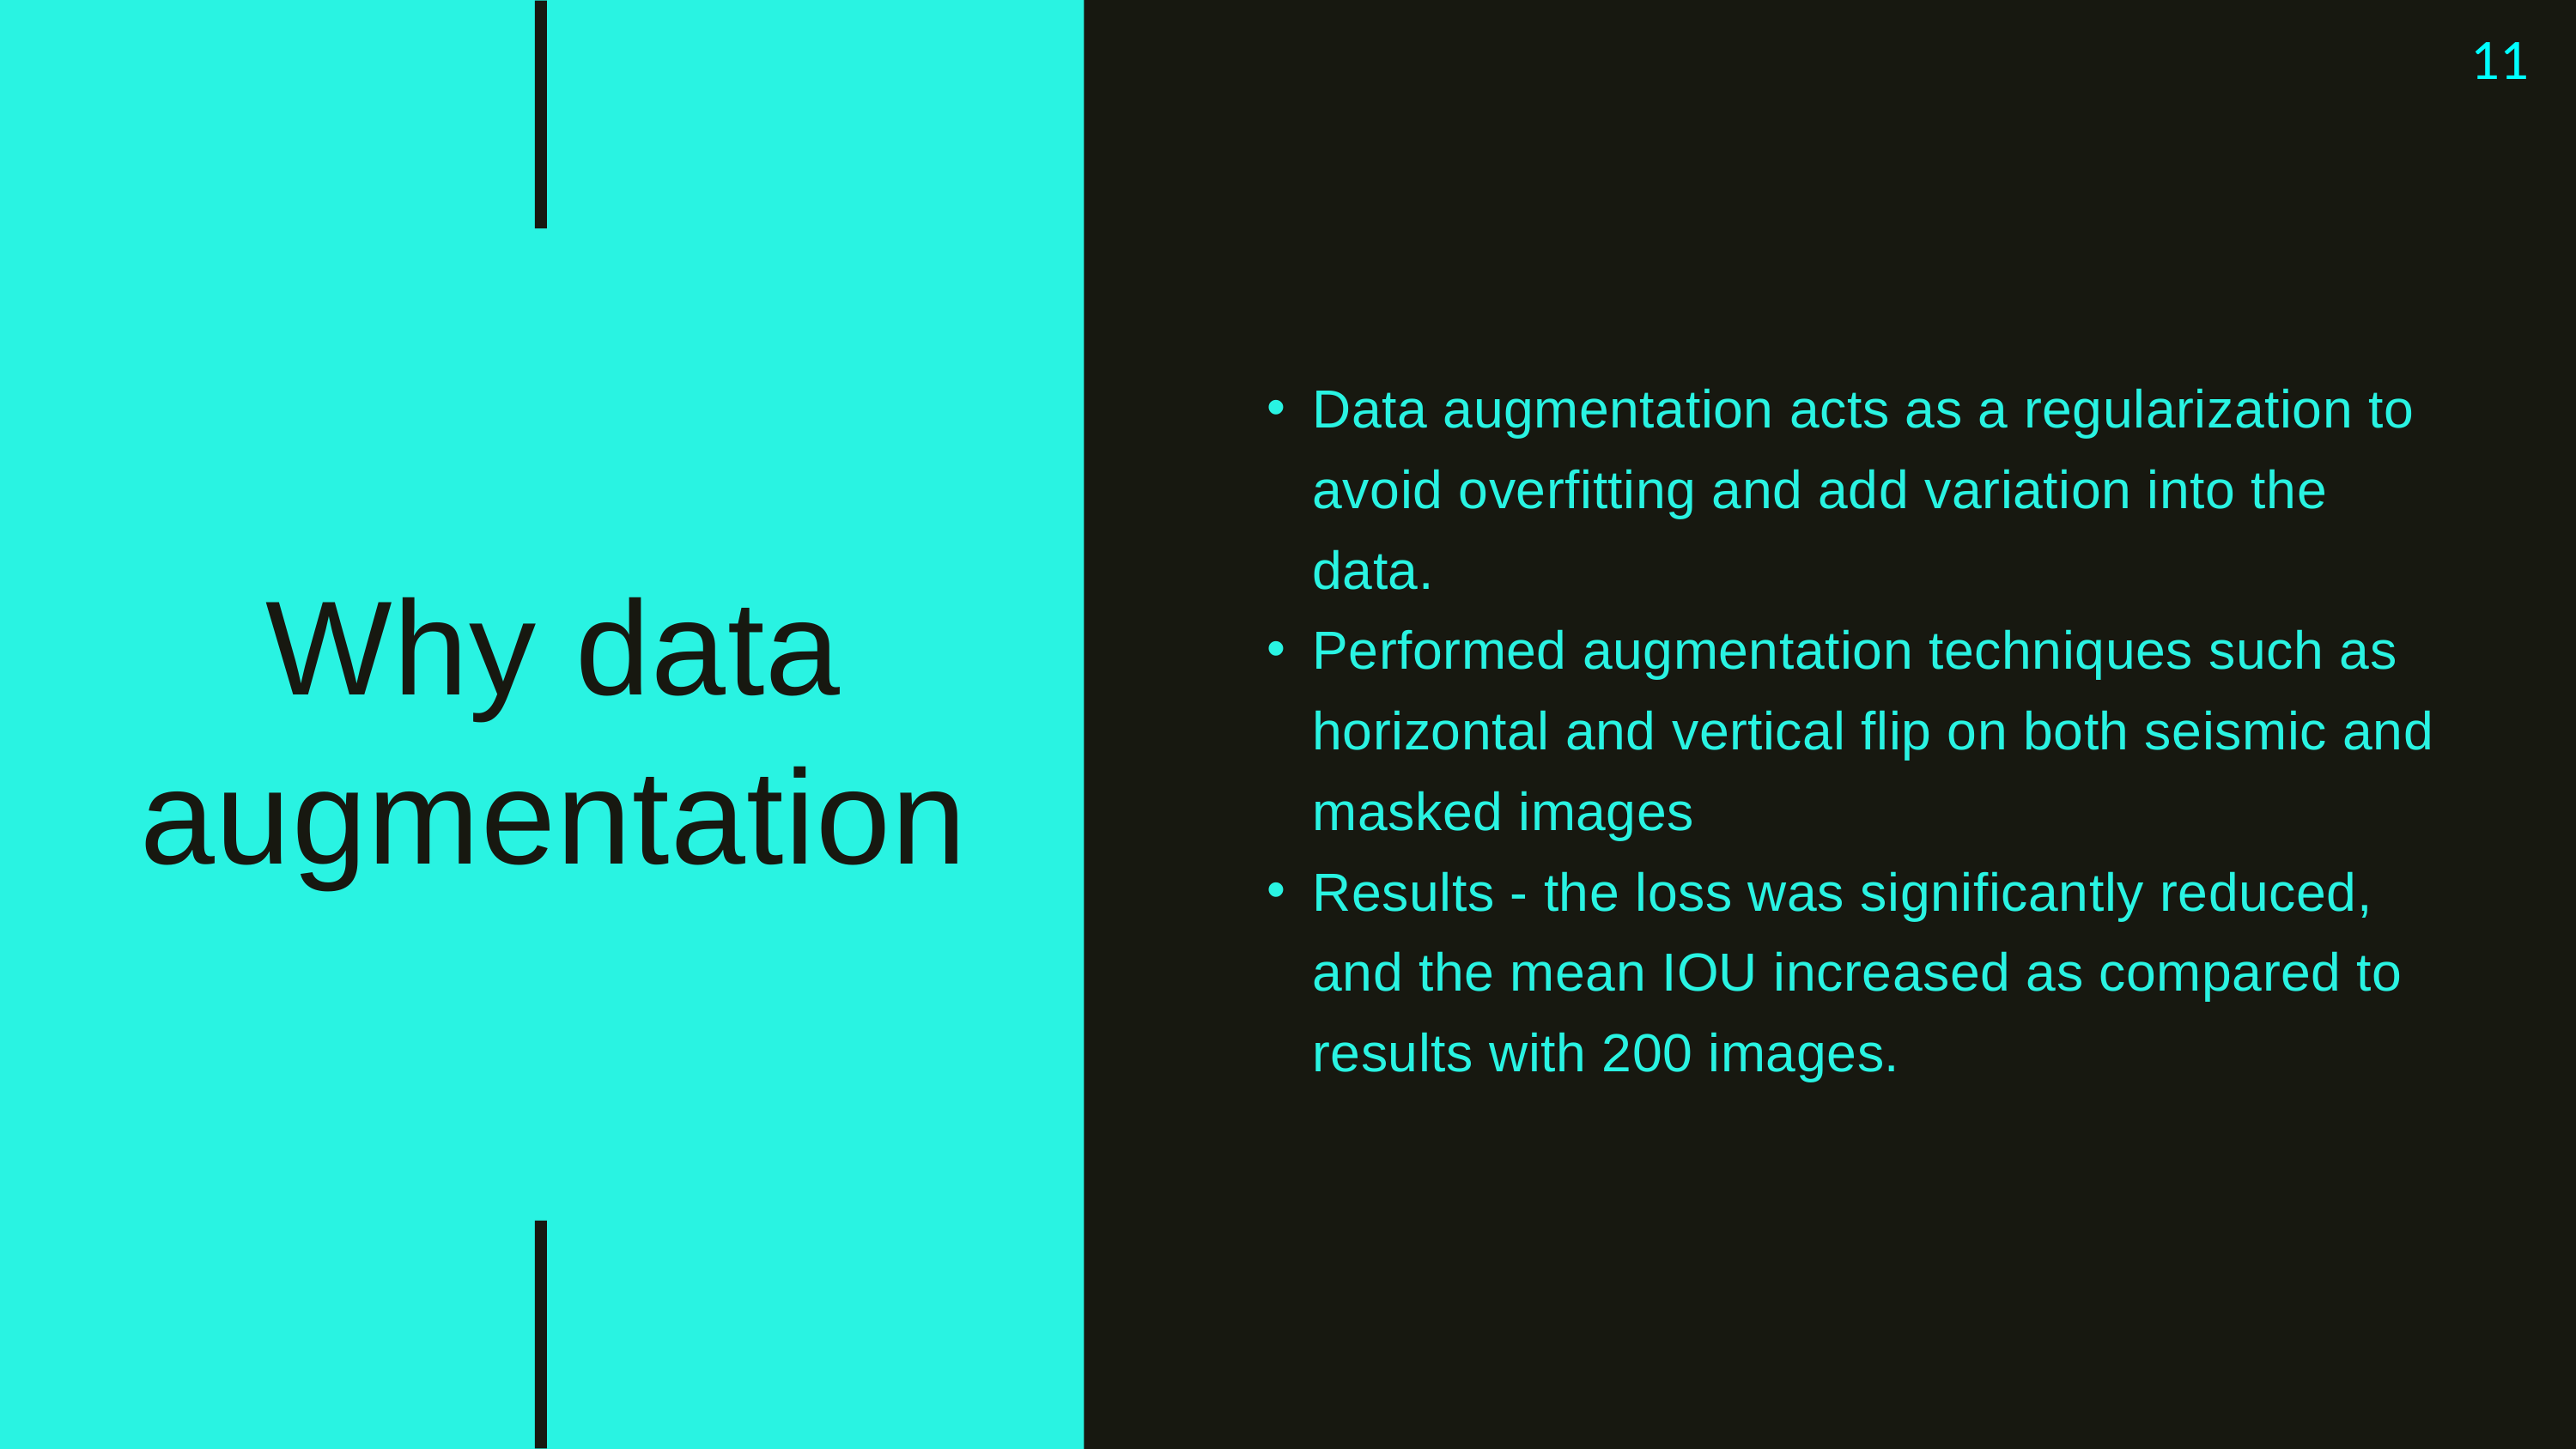

11
Data augmentation acts as a regularization to avoid overfitting and add variation into the data.
Performed augmentation techniques such as horizontal and vertical flip on both seismic and masked images
Results - the loss was significantly reduced, and the mean IOU increased as compared to results with 200 images.
Why data augmentation